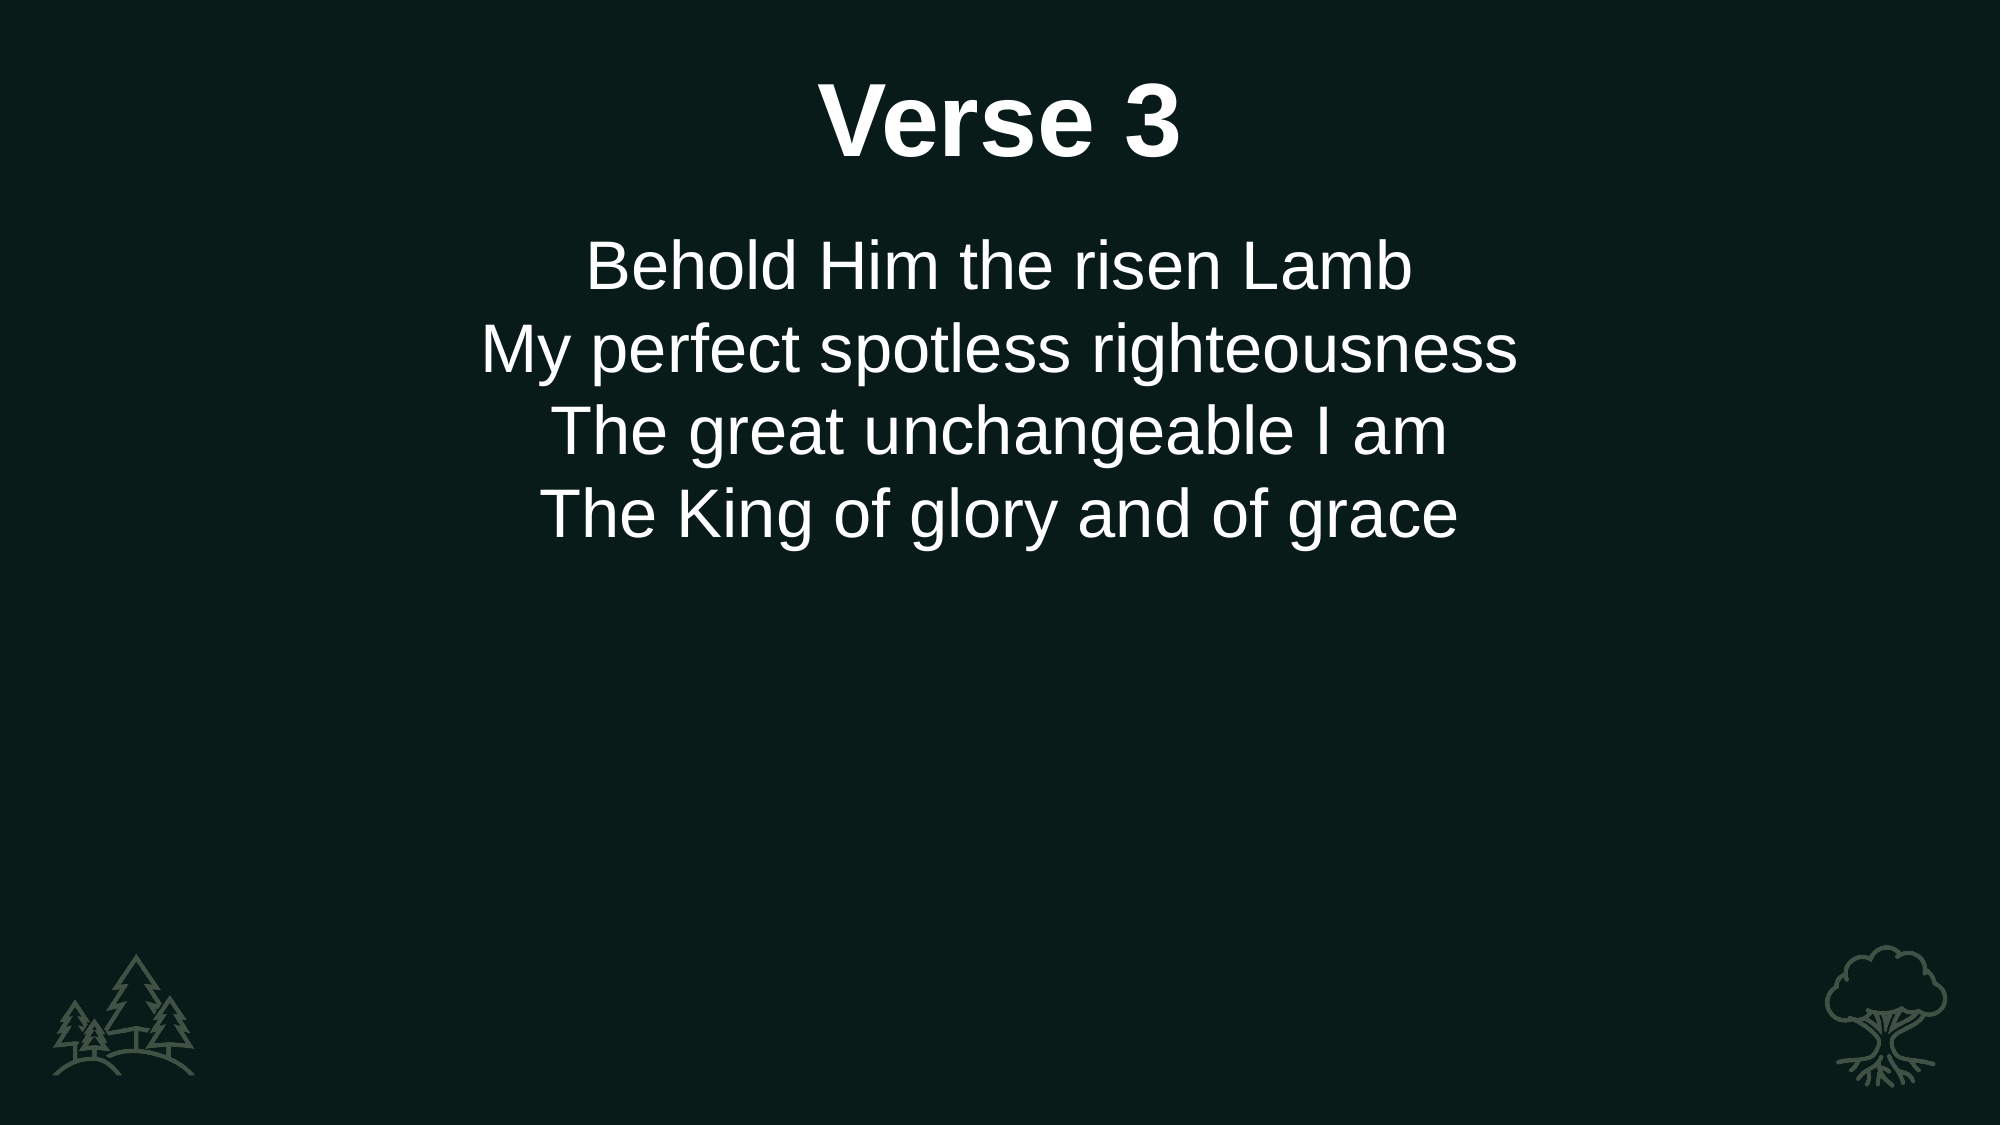

Verse 3
Behold Him the risen Lamb
My perfect spotless righteousness
The great unchangeable I am
The King of glory and of grace